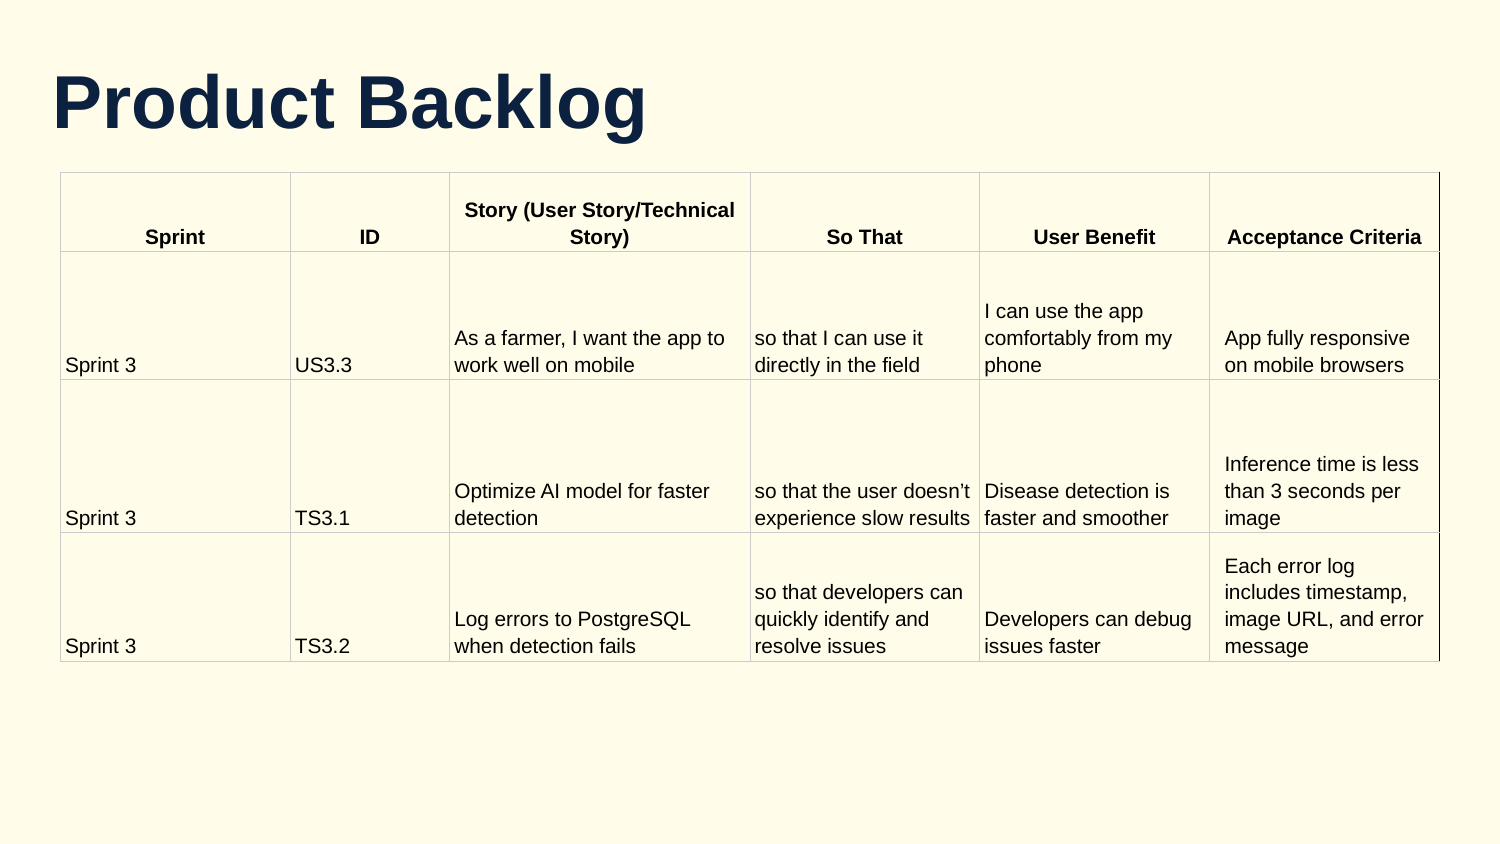

Product Backlog
| Sprint | ID | Story (User Story/Technical Story) | So That | User Benefit | Acceptance Criteria |
| --- | --- | --- | --- | --- | --- |
| Sprint 3 | US3.3 | As a farmer, I want the app to work well on mobile | so that I can use it directly in the field | I can use the app comfortably from my phone | App fully responsive on mobile browsers |
| Sprint 3 | TS3.1 | Optimize AI model for faster detection | so that the user doesn’t experience slow results | Disease detection is faster and smoother | Inference time is less than 3 seconds per image |
| Sprint 3 | TS3.2 | Log errors to PostgreSQL when detection fails | so that developers can quickly identify and resolve issues | Developers can debug issues faster | Each error log includes timestamp, image URL, and error message |